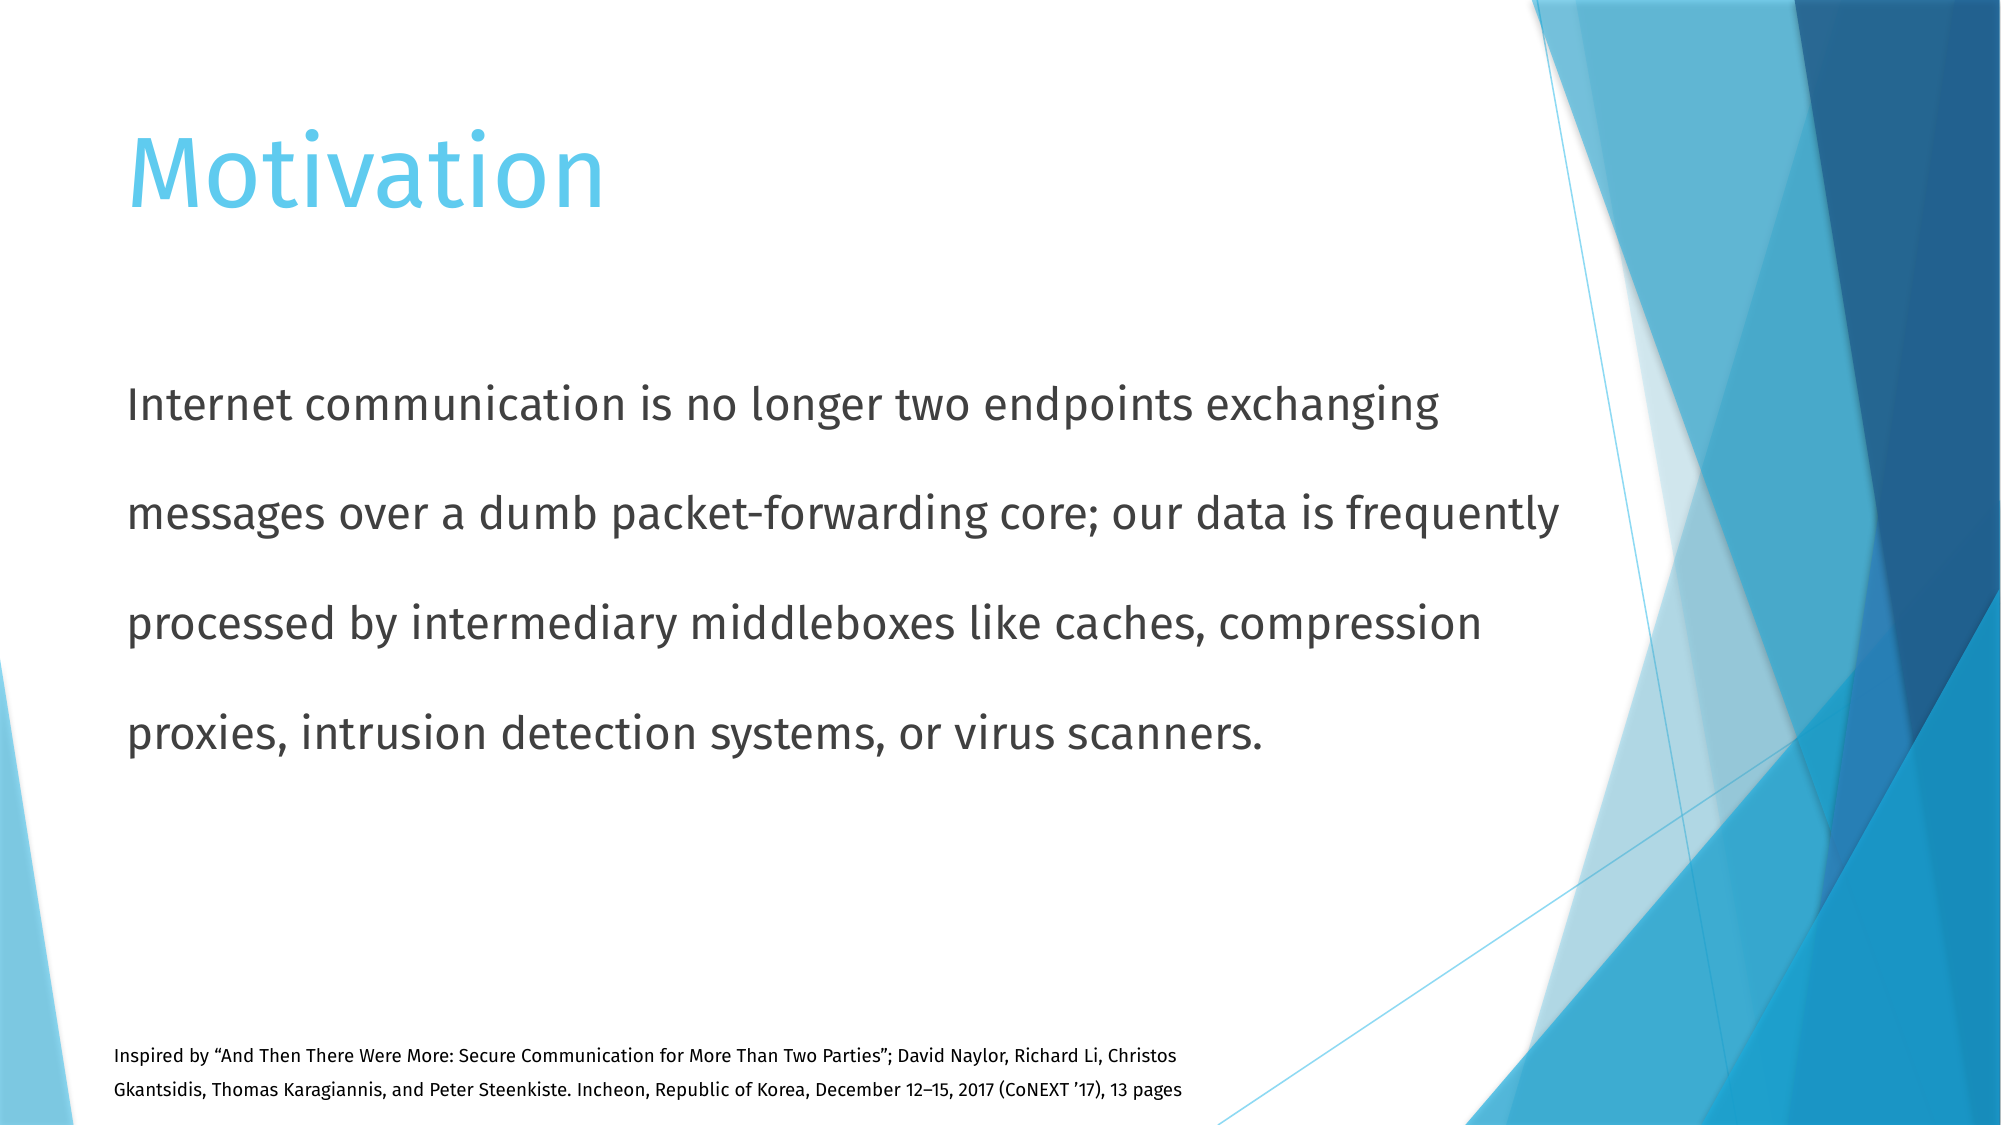

# Motivation
Internet communication is no longer two endpoints exchanging messages over a dumb packet-forwarding core; our data is frequently processed by intermediary middleboxes like caches, compression proxies, intrusion detection systems, or virus scanners.

Inspired by “And Then There Were More: Secure Communication for More Than Two Parties”; David Naylor, Richard Li, Christos Gkantsidis, Thomas Karagiannis, and Peter Steenkiste. Incheon, Republic of Korea, December 12–15, 2017 (CoNEXT ’17), 13 pages